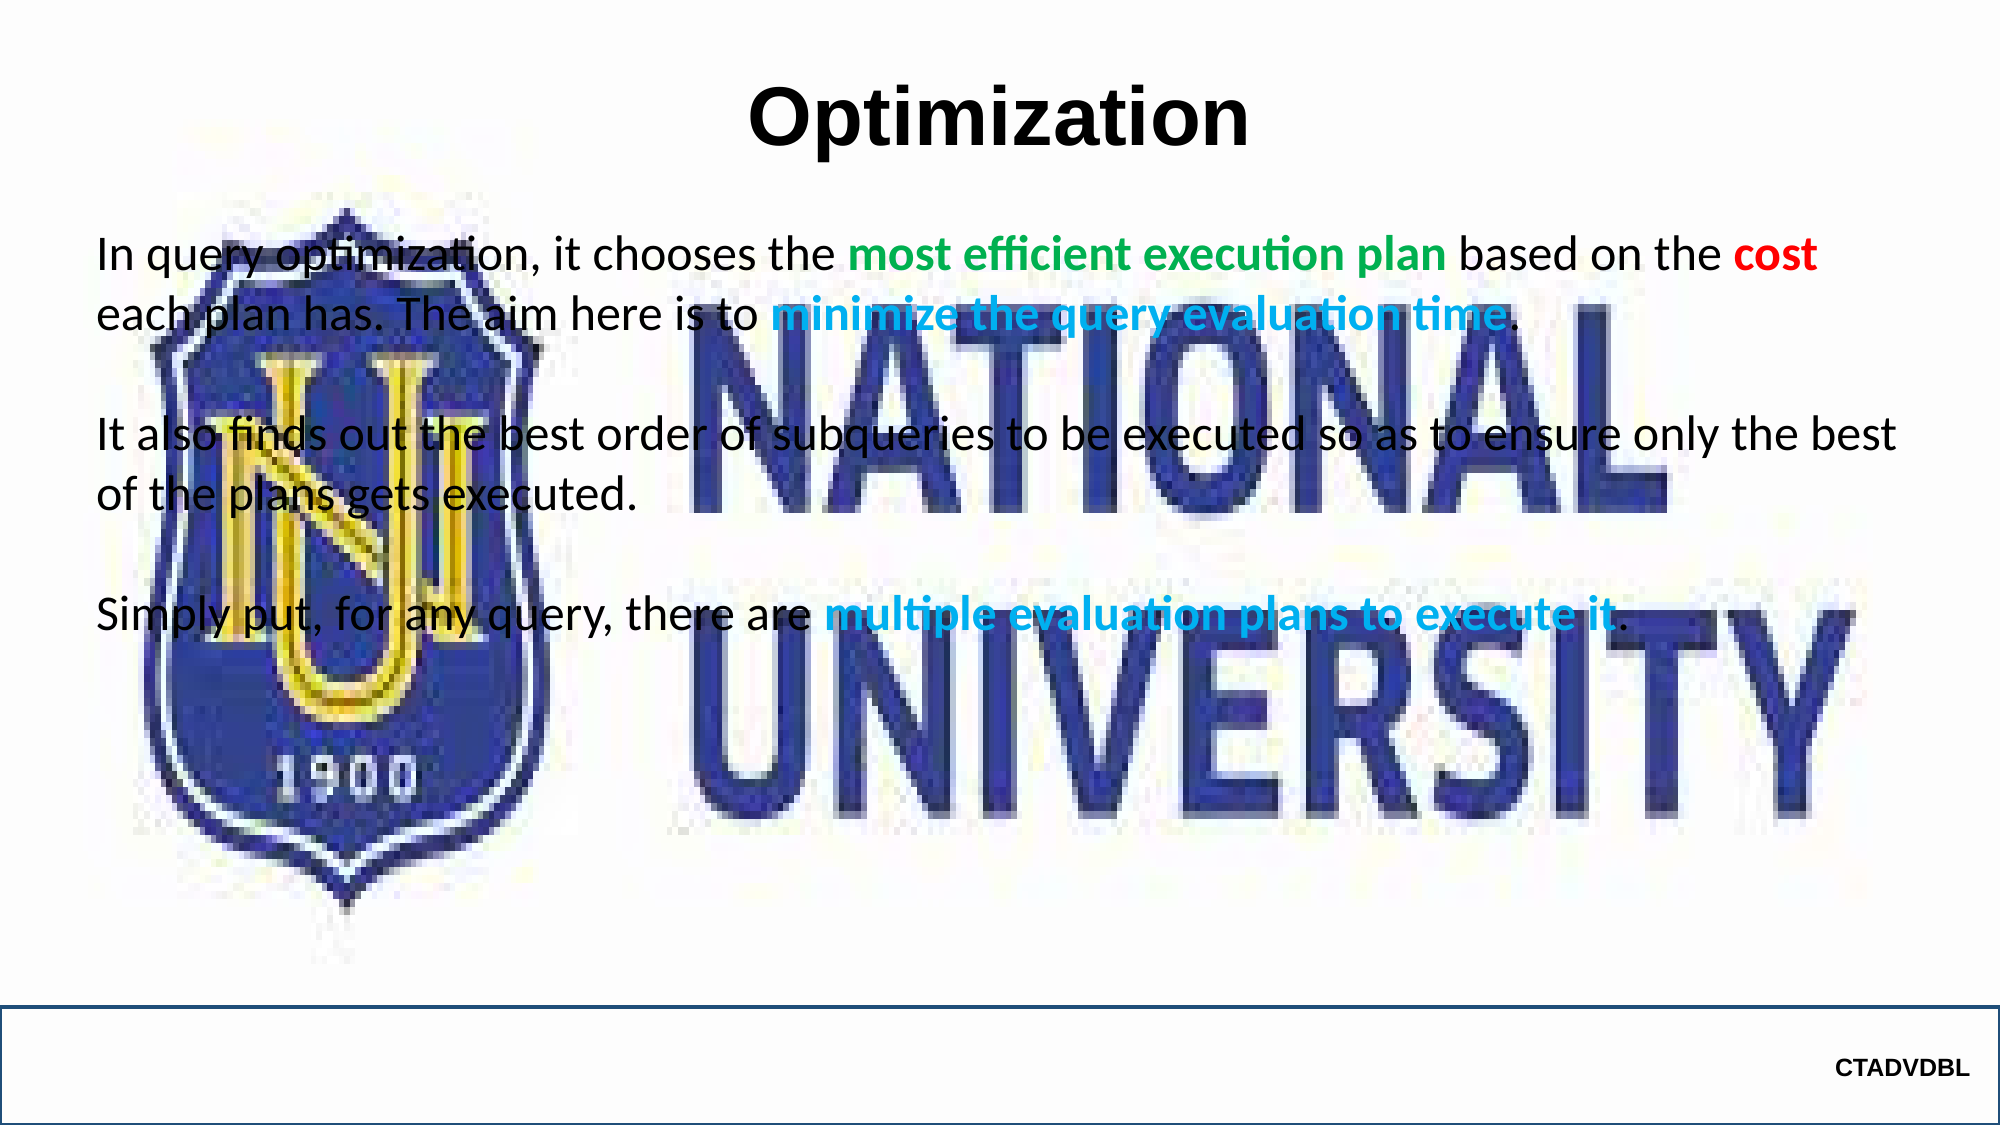

# Optimization
In query optimization, it chooses the most efficient execution plan based on the cost each plan has. The aim here is to minimize the query evaluation time.

It also finds out the best order of subqueries to be executed so as to ensure only the best of the plans gets executed.

Simply put, for any query, there are multiple evaluation plans to execute it.

CTADVDBL